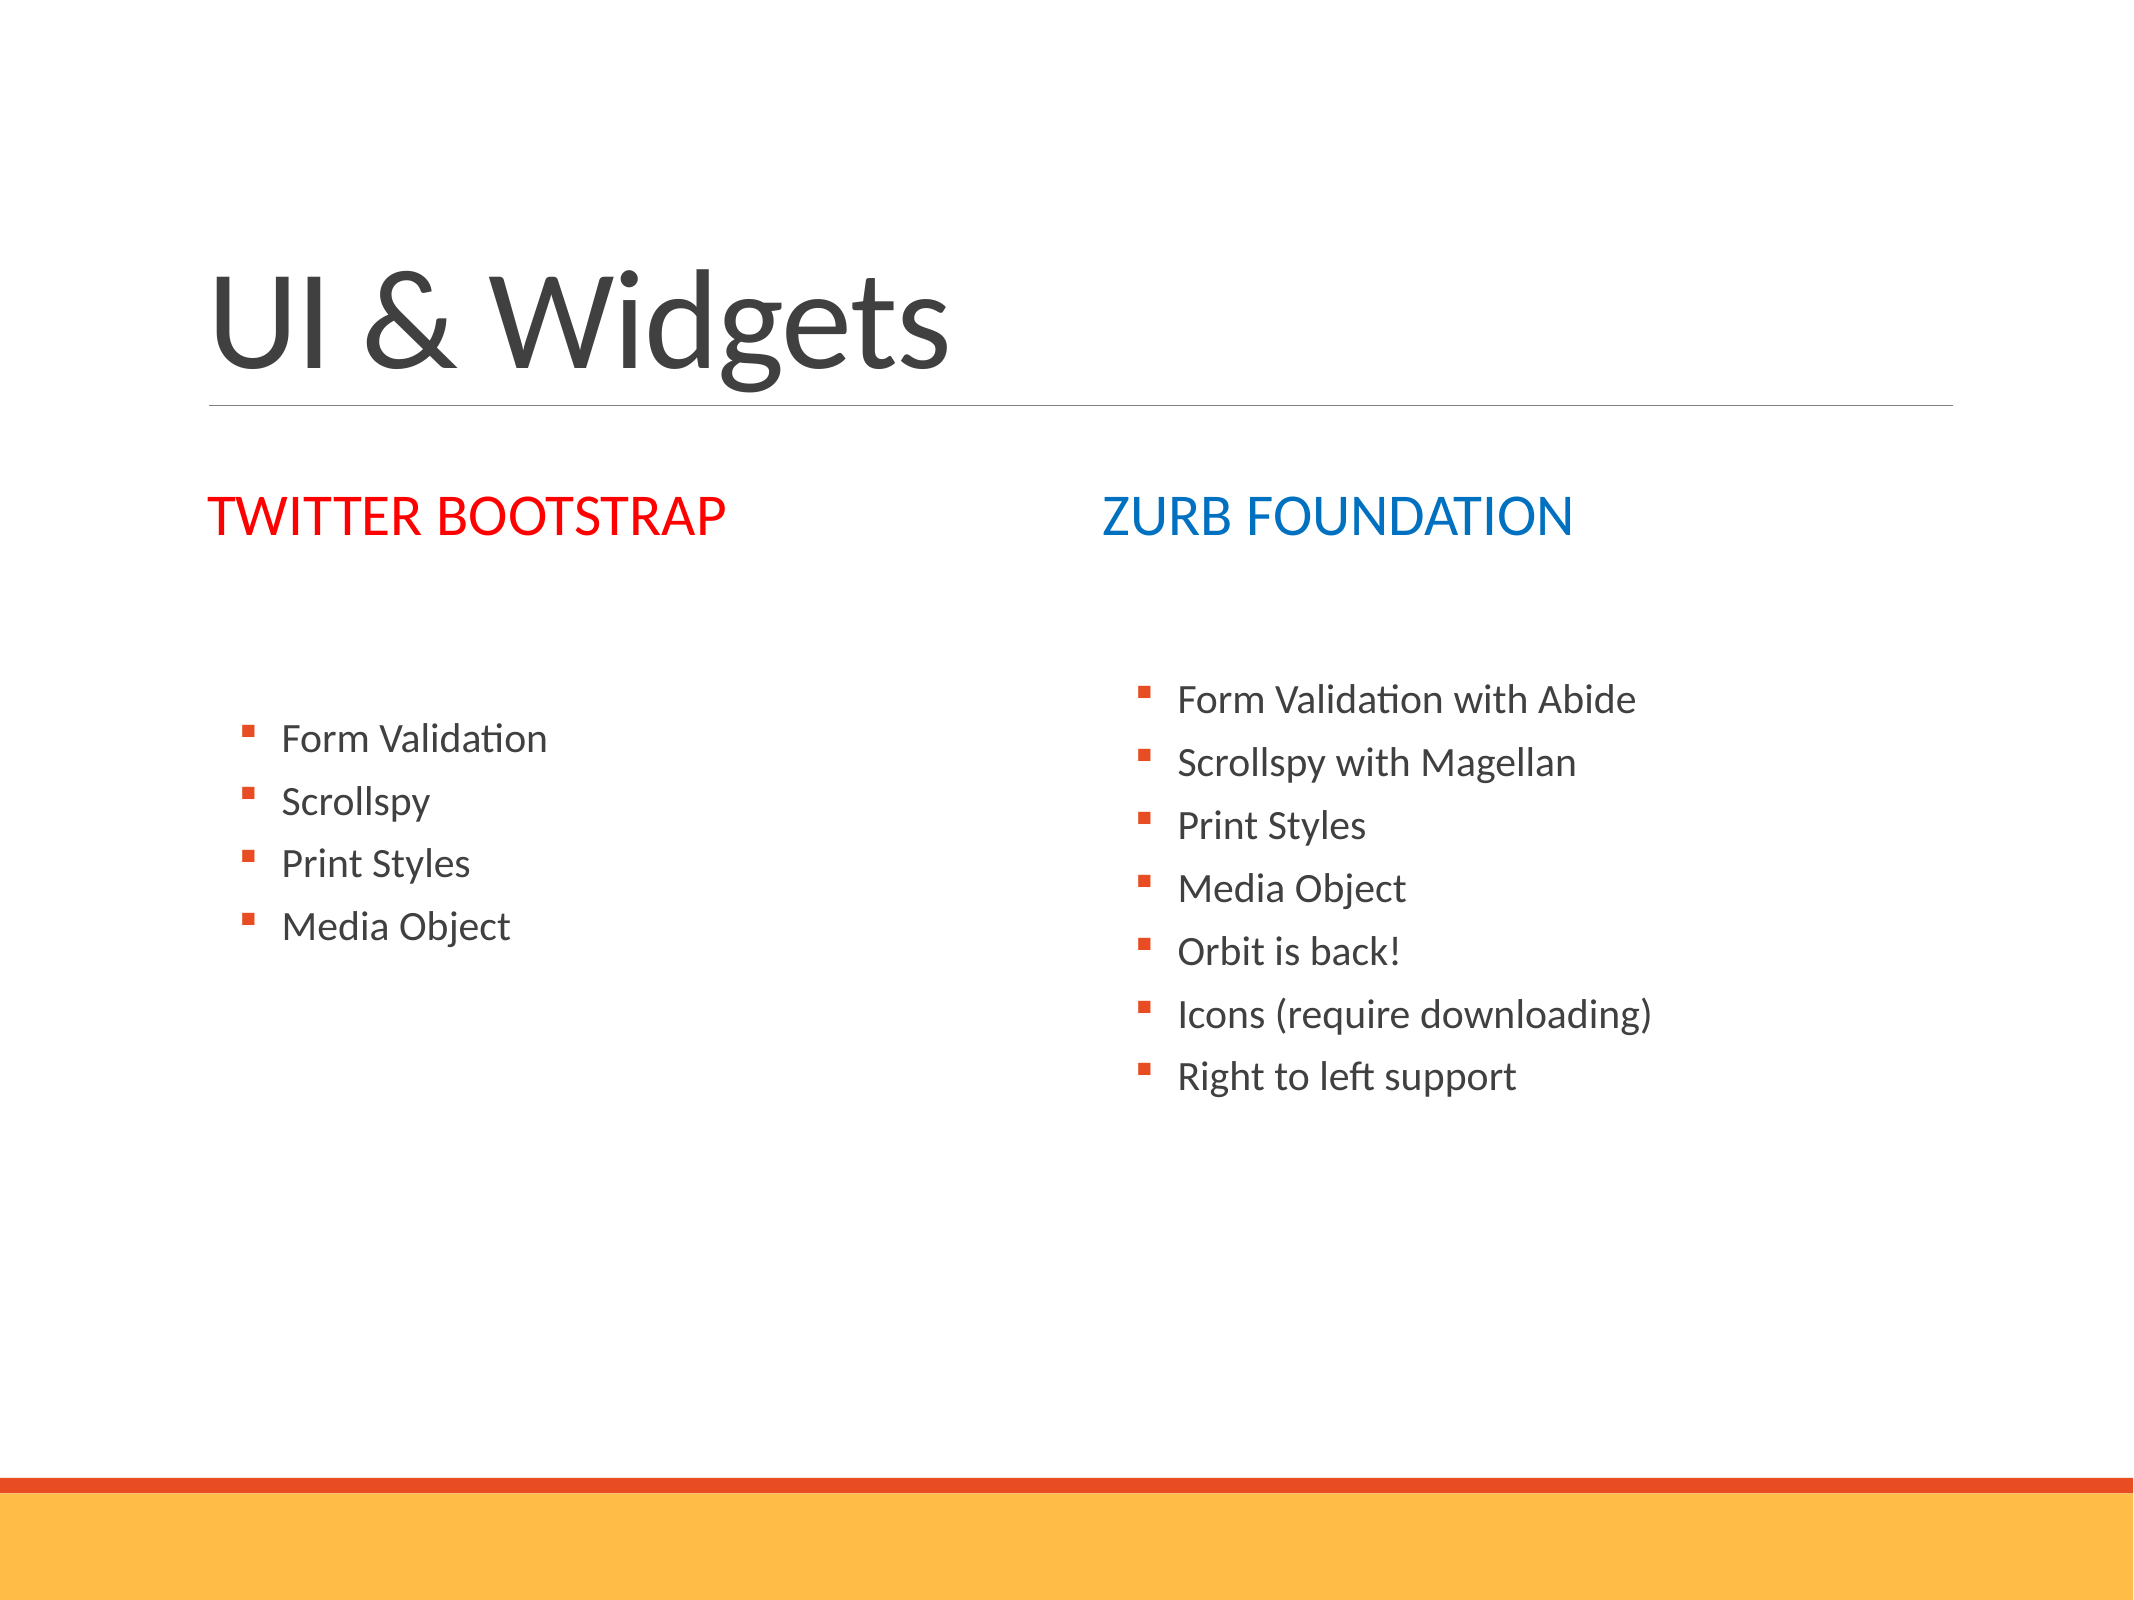

# UI & Widgets
Twitter Bootstrap
Zurb Foundation

Form Validation
Scrollspy
Print Styles
Media Object

Form Validation with Abide
Scrollspy with Magellan
Print Styles
Media Object
Orbit is back!
Icons (require downloading)
Right to left support